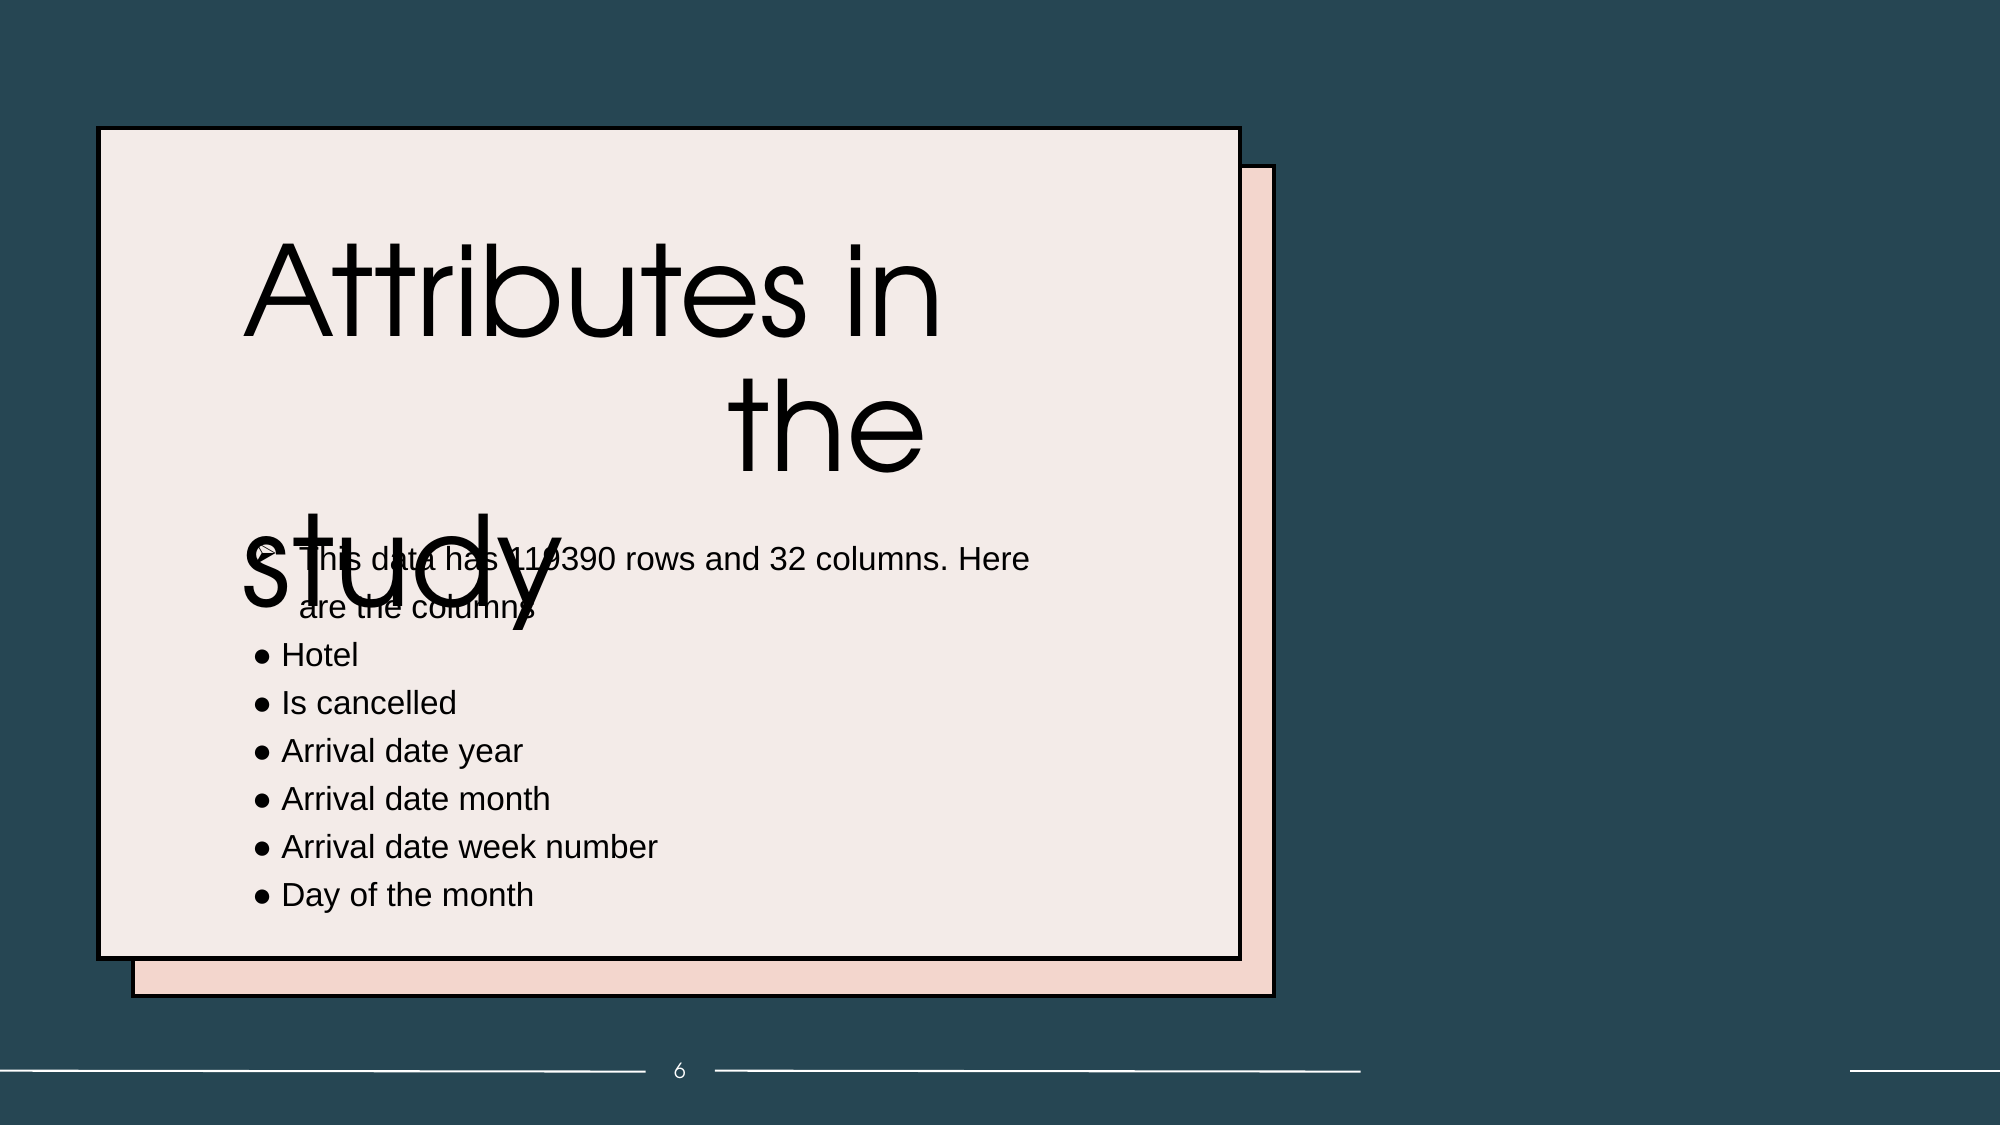

# Attributes in                 the study
This data has 119390 rows and 32 columns. Here are the columns
● Hotel
● Is cancelled
● Arrival date year
● Arrival date month
● Arrival date week number
● Day of the month
6